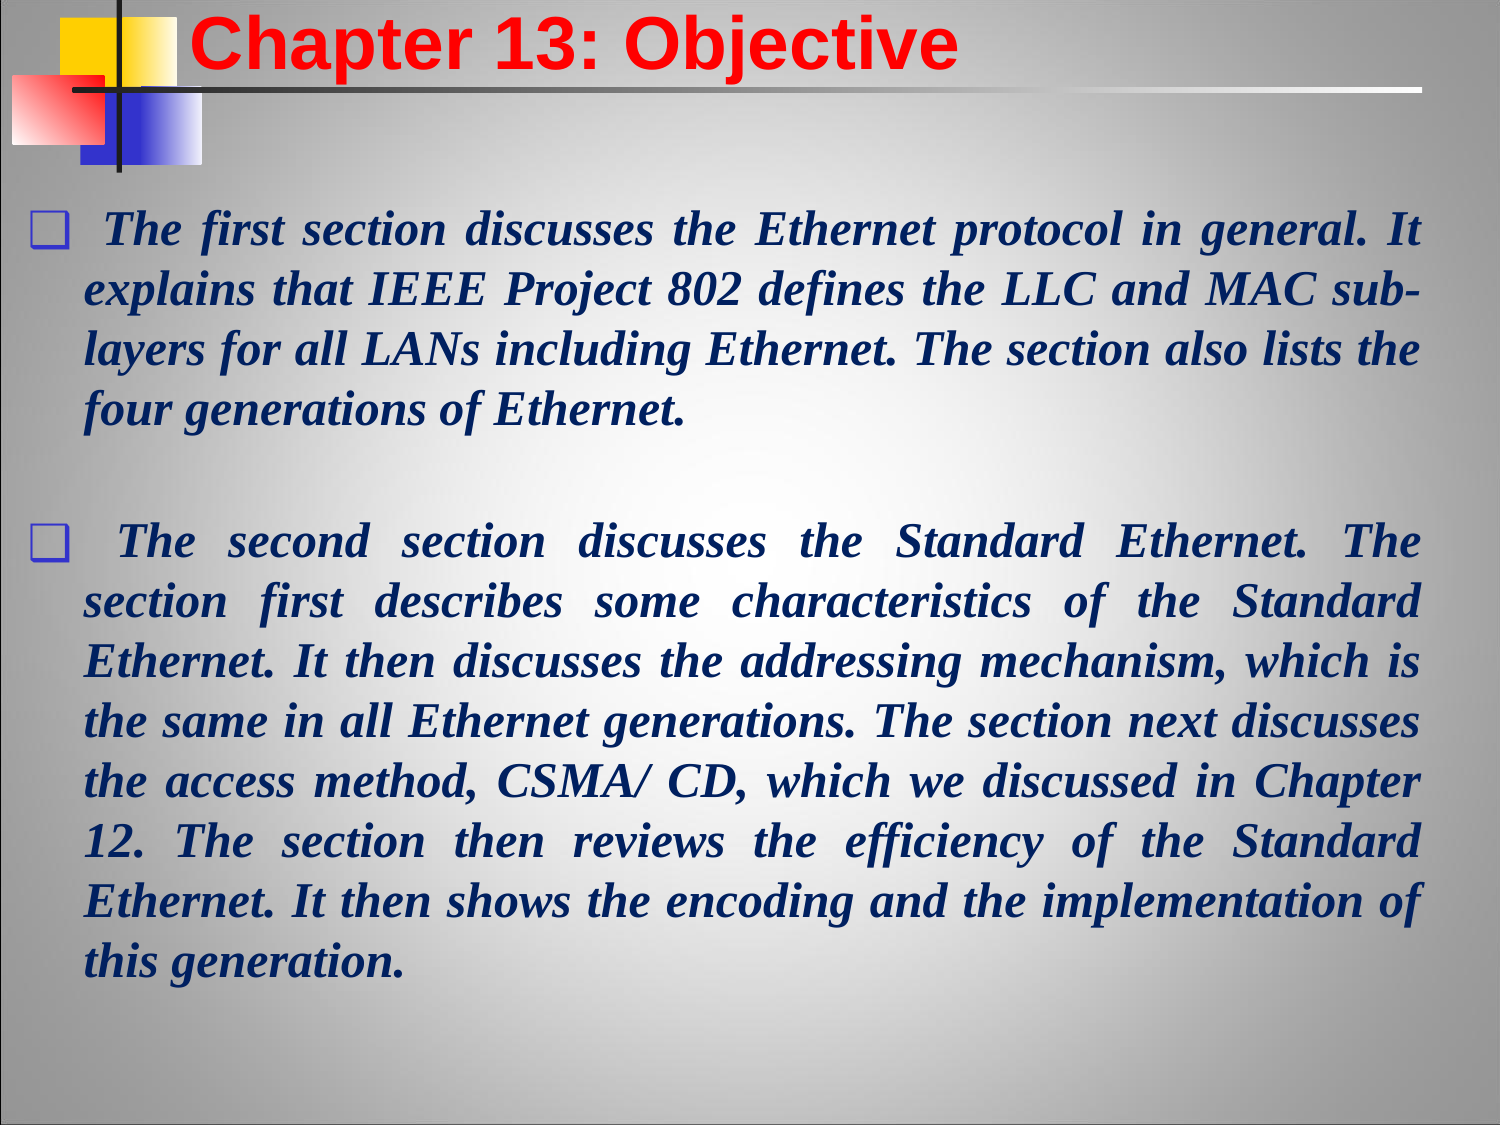

Chapter 13: Objective

 The first section discusses the Ethernet protocol in general. It explains that IEEE Project 802 defines the LLC and MAC sub-layers for all LANs including Ethernet. The section also lists the four generations of Ethernet.
 The second section discusses the Standard Ethernet. The section first describes some characteristics of the Standard Ethernet. It then discusses the addressing mechanism, which is the same in all Ethernet generations. The section next discusses the access method, CSMA/ CD, which we discussed in Chapter 12. The section then reviews the efficiency of the Standard Ethernet. It then shows the encoding and the implementation of this generation.